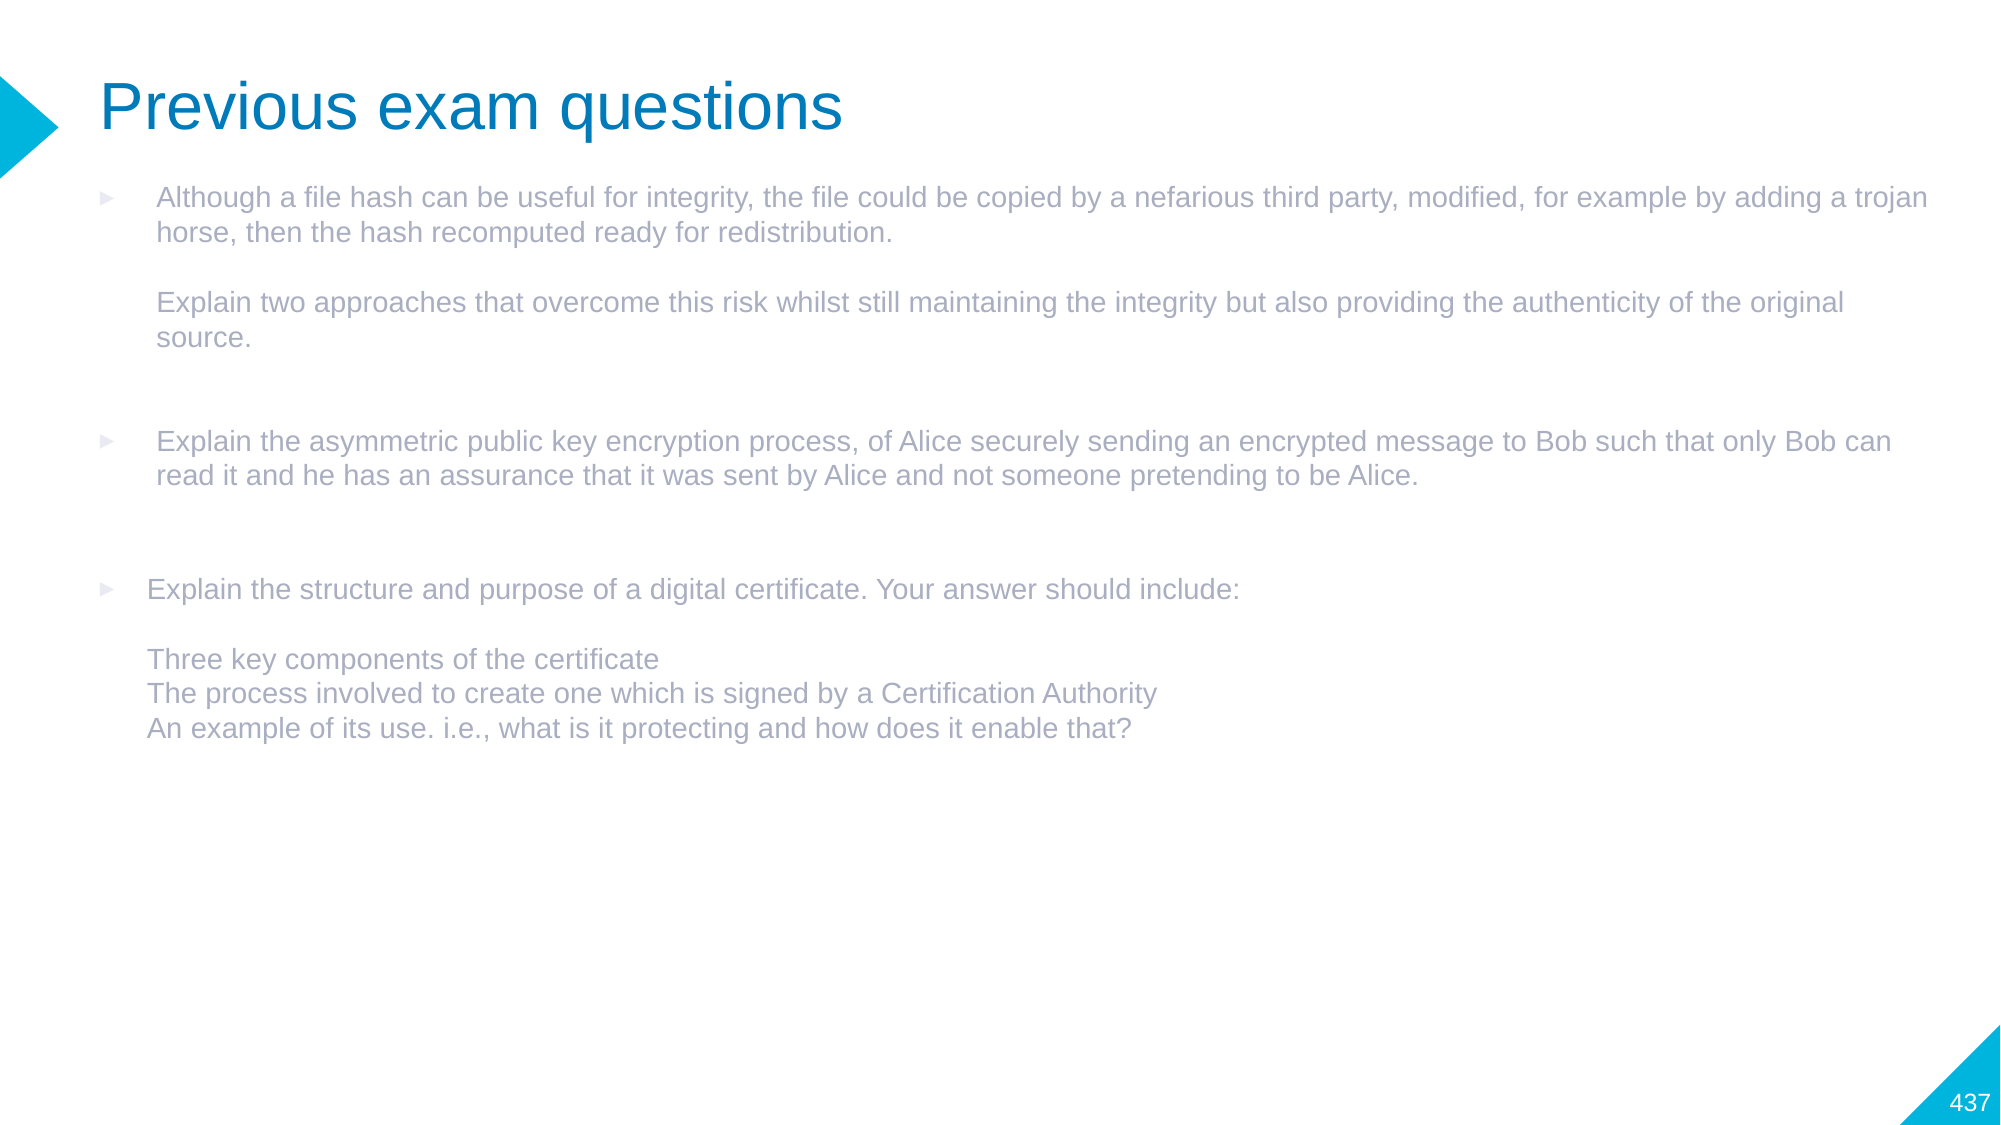

# Previous exam questions
Although a file hash can be useful for integrity, the file could be copied by a nefarious third party, modified, for example by adding a trojan horse, then the hash recomputed ready for redistribution.
Explain two approaches that overcome this risk whilst still maintaining the integrity but also providing the authenticity of the original source.

Explain the asymmetric public key encryption process, of Alice securely sending an encrypted message to Bob such that only Bob can read it and he has an assurance that it was sent by Alice and not someone pretending to be Alice.

Explain the structure and purpose of a digital certificate. Your answer should include:
Three key components of the certificate
The process involved to create one which is signed by a Certification Authority
An example of its use. i.e., what is it protecting and how does it enable that?

437